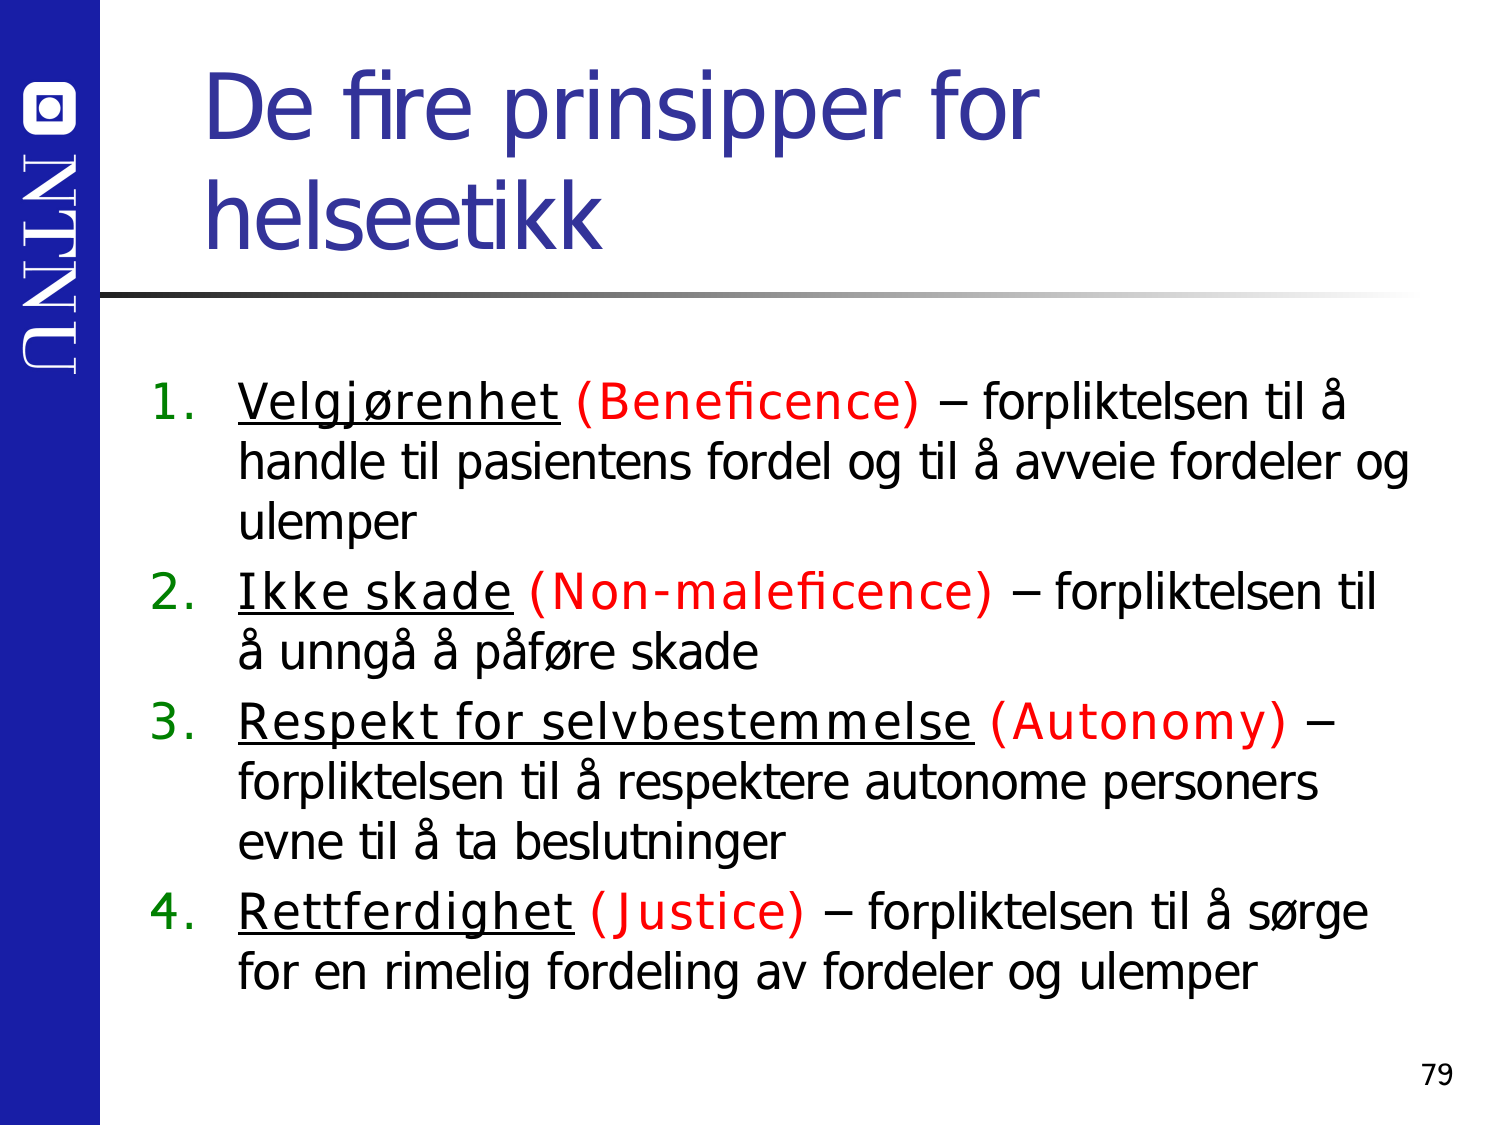

# De fire prinsipper for helseetikk
1.	Velgjørenhet (Beneficence) – forpliktelsen til å handle til pasientens fordel og til å avveie fordeler og ulemper
2.	Ikke skade (Non-maleficence) – forpliktelsen til å unngå å påføre skade
3.	Respekt for selvbestemmelse (Autonomy) – forpliktelsen til å respektere autonome personers evne til å ta beslutninger
4.	Rettferdighet (Justice) – forpliktelsen til å sørge for en rimelig fordeling av fordeler og ulemper
79